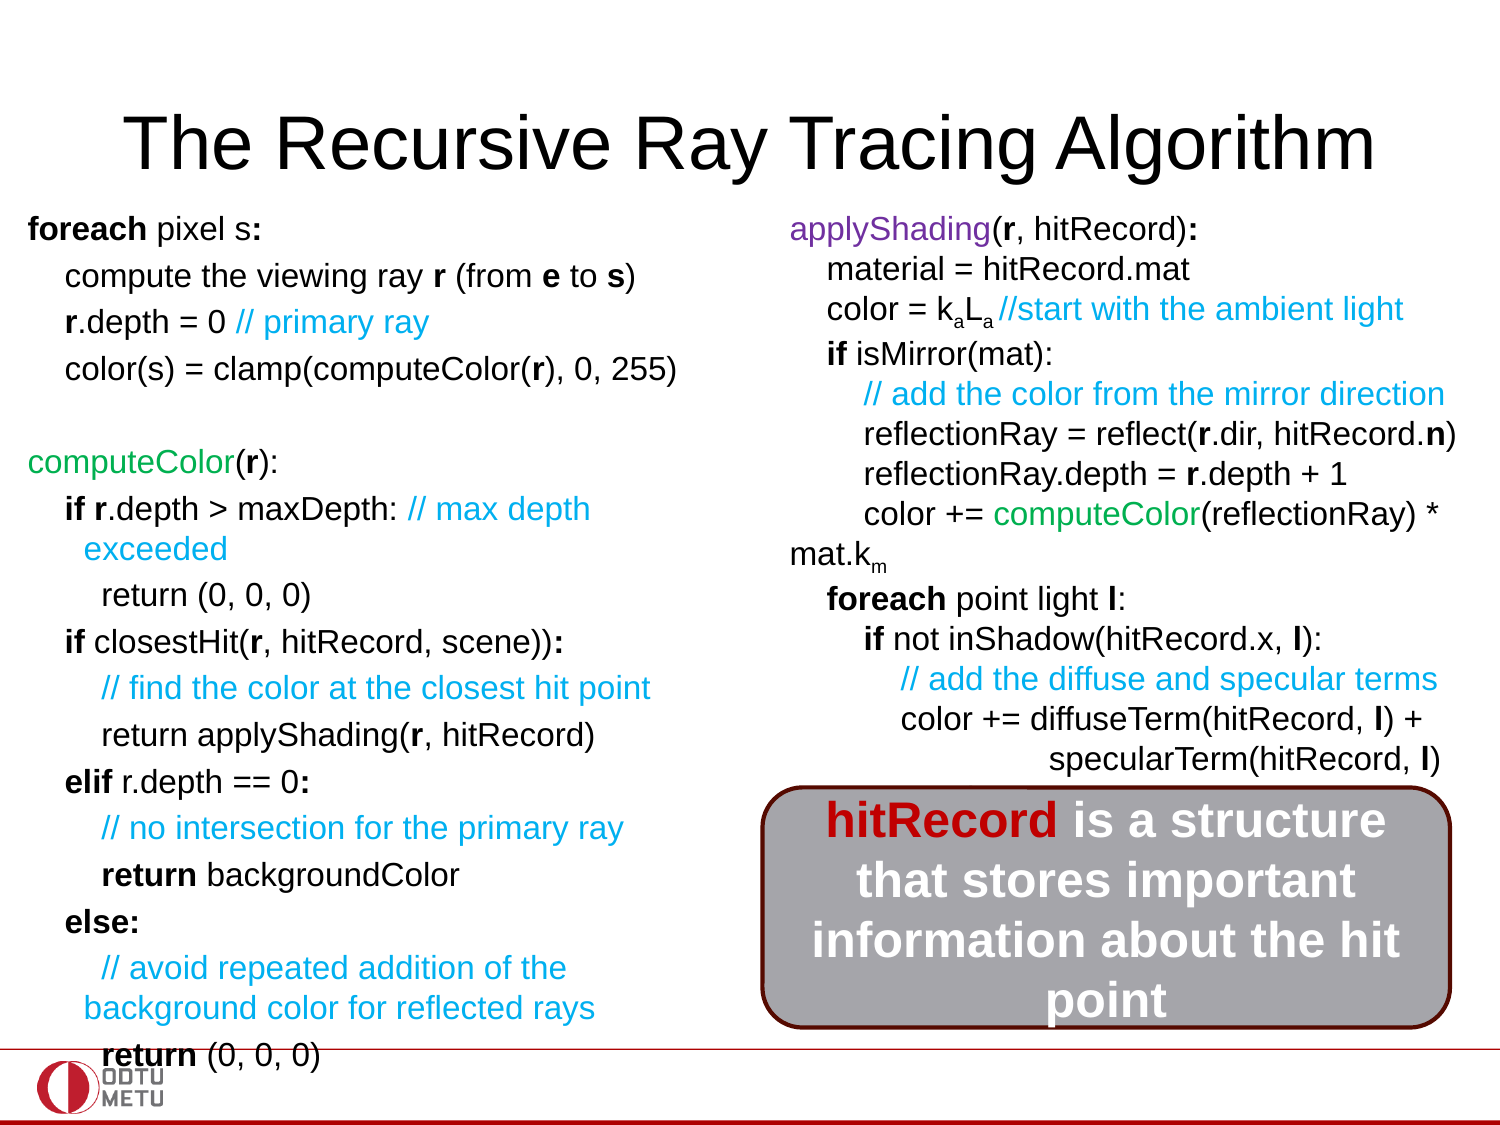

# The Recursive Ray Tracing Algorithm
foreach pixel s:
    compute the viewing ray r (from e to s)
    r.depth = 0 // primary ray
    color(s) = clamp(computeColor(r), 0, 255)

computeColor(r):
    if r.depth > maxDepth: // max depth exceeded
        return (0, 0, 0)
    if closestHit(r, hitRecord, scene)):
        // find the color at the closest hit point
        return applyShading(r, hitRecord)
    elif r.depth == 0:
        // no intersection for the primary ray
        return backgroundColor
    else:
        // avoid repeated addition of the background color for reflected rays
        return (0, 0, 0)

applyShading(r, hitRecord):
    material = hitRecord.mat
    color = kaLa //start with the ambient light
    if isMirror(mat):
        // add the color from the mirror direction
        reflectionRay = reflect(r.dir, hitRecord.n)
        reflectionRay.depth = r.depth + 1
        color += computeColor(reflectionRay) * mat.km
    foreach point light l:
        if not inShadow(hitRecord.x, l):
            // add the diffuse and specular terms
            color += diffuseTerm(hitRecord, l) +
                            specularTerm(hitRecord, l)
    return color
hitRecord is a structure that stores important information about the hit point